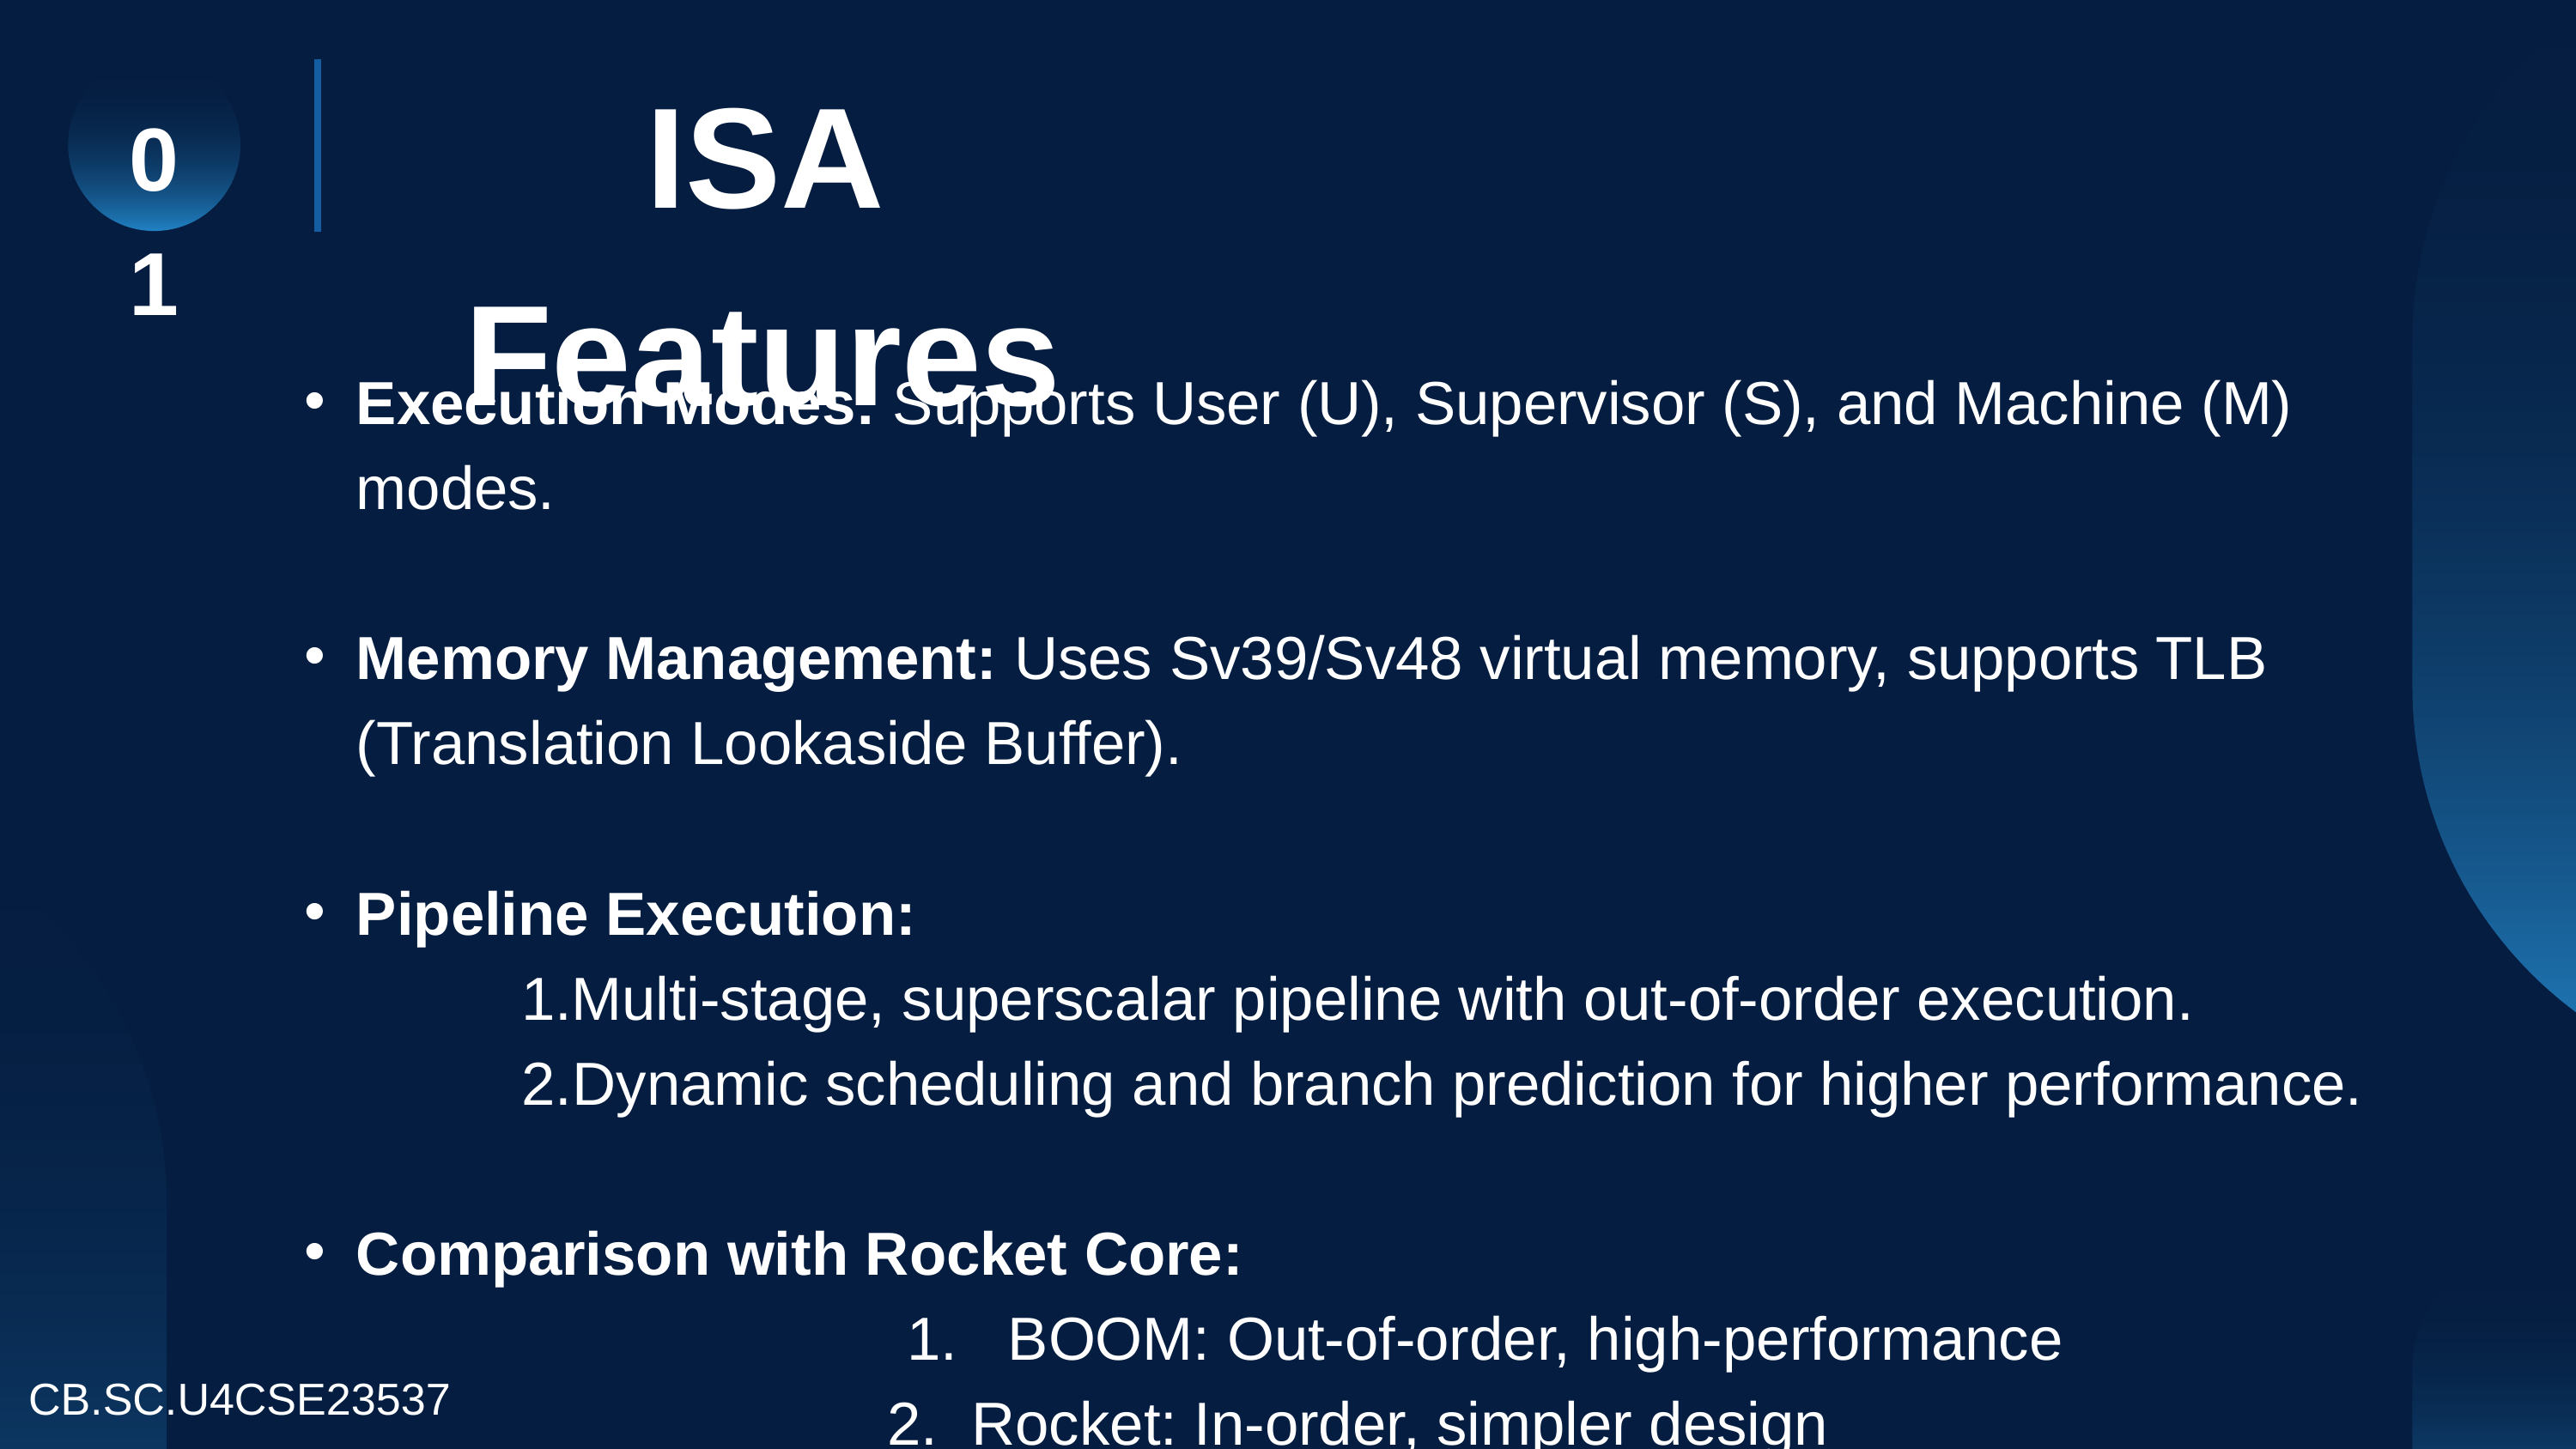

ISA Features

01

Execution Modes: Supports User (U), Supervisor (S), and Machine (M) modes.

Memory Management: Uses Sv39/Sv48 virtual memory, supports TLB (Translation Lookaside Buffer).

Pipeline Execution:
1.Multi-stage, superscalar pipeline with out-of-order execution.
          2.Dynamic scheduling and branch prediction for higher performance.

Comparison with Rocket Core:
               1.   BOOM: Out-of-order, high-performance
2.  Rocket: In-order, simpler design

CB.SC.U4CSE23537